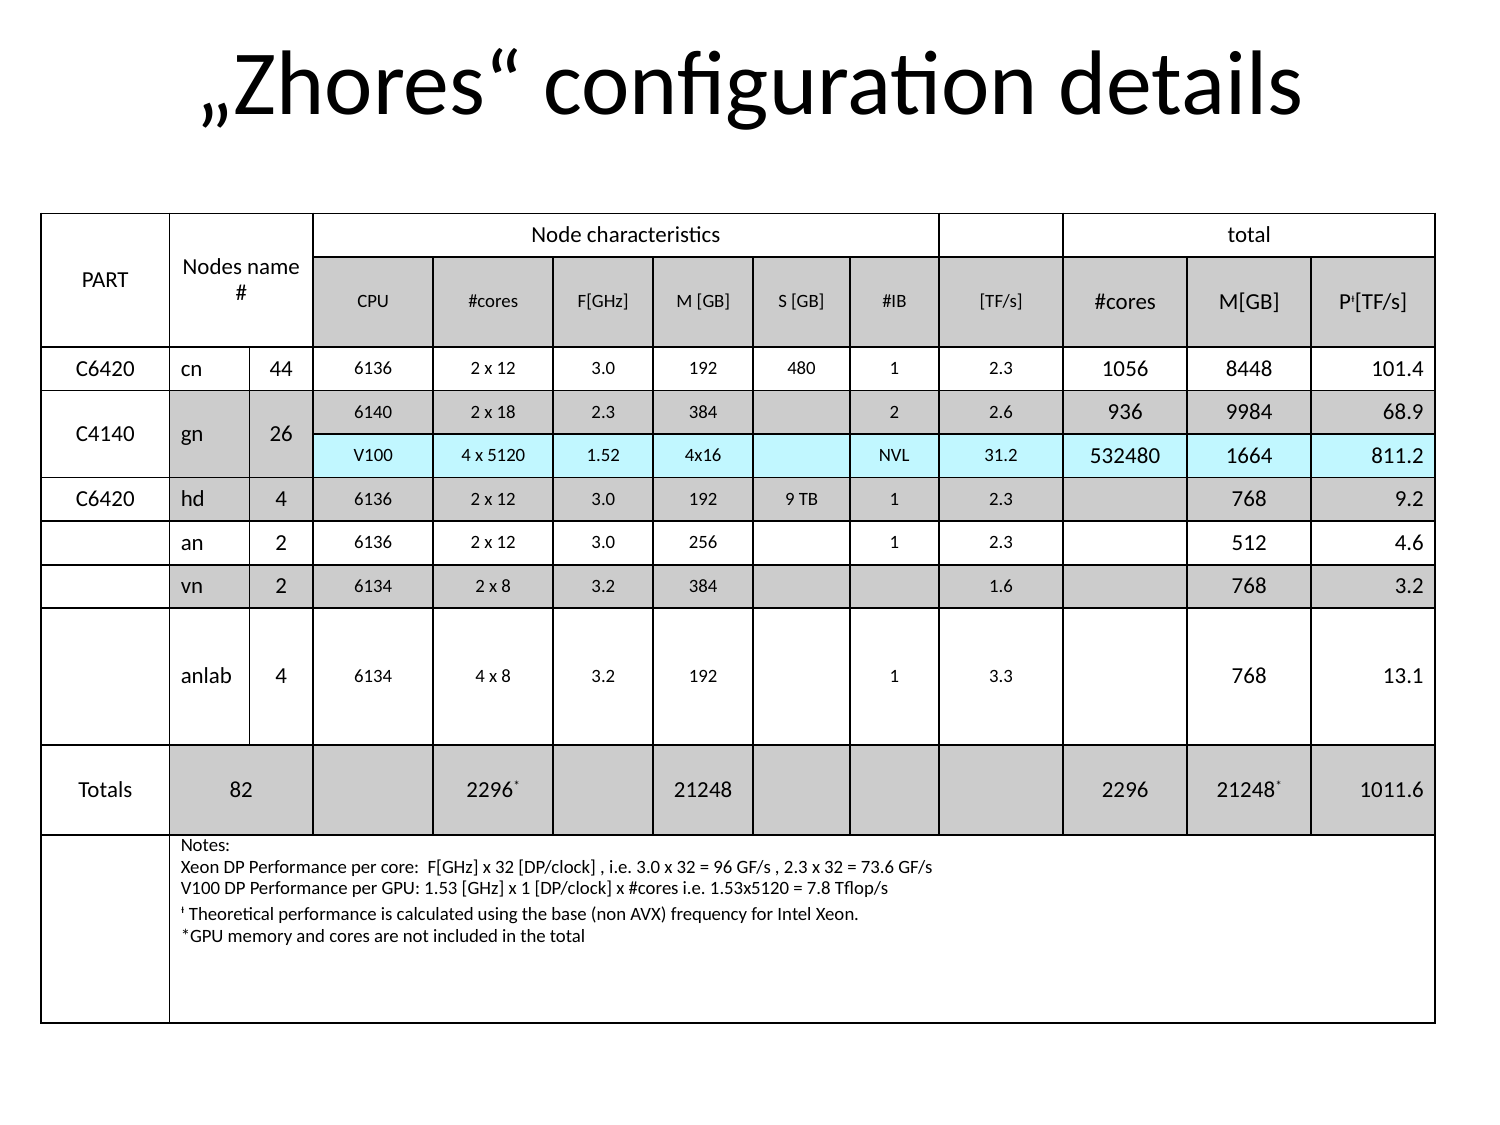

# „Zhores“ configuration details
| PART | Nodes name # |  | Node characteristics |  |  |  |  |  |  | total |  |  |
| --- | --- | --- | --- | --- | --- | --- | --- | --- | --- | --- | --- | --- |
|  |  |  | CPU | #cores | F[GHz] | M [GB] | S [GB] | #IB | [TF/s] | #cores | M[GB] | Pᵻ[TF/s] |
| C6420 | cn | 44 | 6136 | 2 x 12 | 3.0 | 192 | 480 | 1 | 2.3 | 1056 | 8448 | 101.4 |
| C4140 | gn | 26 | 6140 | 2 x 18 | 2.3 | 384 |  | 2 | 2.6 | 936 | 9984 | 68.9 |
|  |  |  | V100 | 4 x 5120 | 1.52 | 4x16 |  | NVL | 31.2 | 532480 | 1664 | 811.2 |
| C6420 | hd | 4 | 6136 | 2 x 12 | 3.0 | 192 | 9 TB | 1 | 2.3 |  | 768 | 9.2 |
|  | an | 2 | 6136 | 2 x 12 | 3.0 | 256 |  | 1 | 2.3 |  | 512 | 4.6 |
|  | vn | 2 | 6134 | 2 x 8 | 3.2 | 384 |  |  | 1.6 |  | 768 | 3.2 |
|  | anlab | 4 | 6134 | 4 x 8 | 3.2 | 192 |  | 1 | 3.3 |  | 768 | 13.1 |
| Totals | 82 |  |  | 2296\* |  | 21248 |  |  |  | 2296 | 21248\* | 1011.6 |
|  | Notes: Xeon DP Performance per core: F[GHz] x 32 [DP/clock] , i.e. 3.0 x 32 = 96 GF/s , 2.3 x 32 = 73.6 GF/s V100 DP Performance per GPU: 1.53 [GHz] x 1 [DP/clock] x #cores i.e. 1.53x5120 = 7.8 Tflop/s ᵻ Theoretical performance is calculated using the base (non AVX) frequency for Intel Xeon. \*GPU memory and cores are not included in the total |  |  |  |  |  |  |  |  |  |  |  |